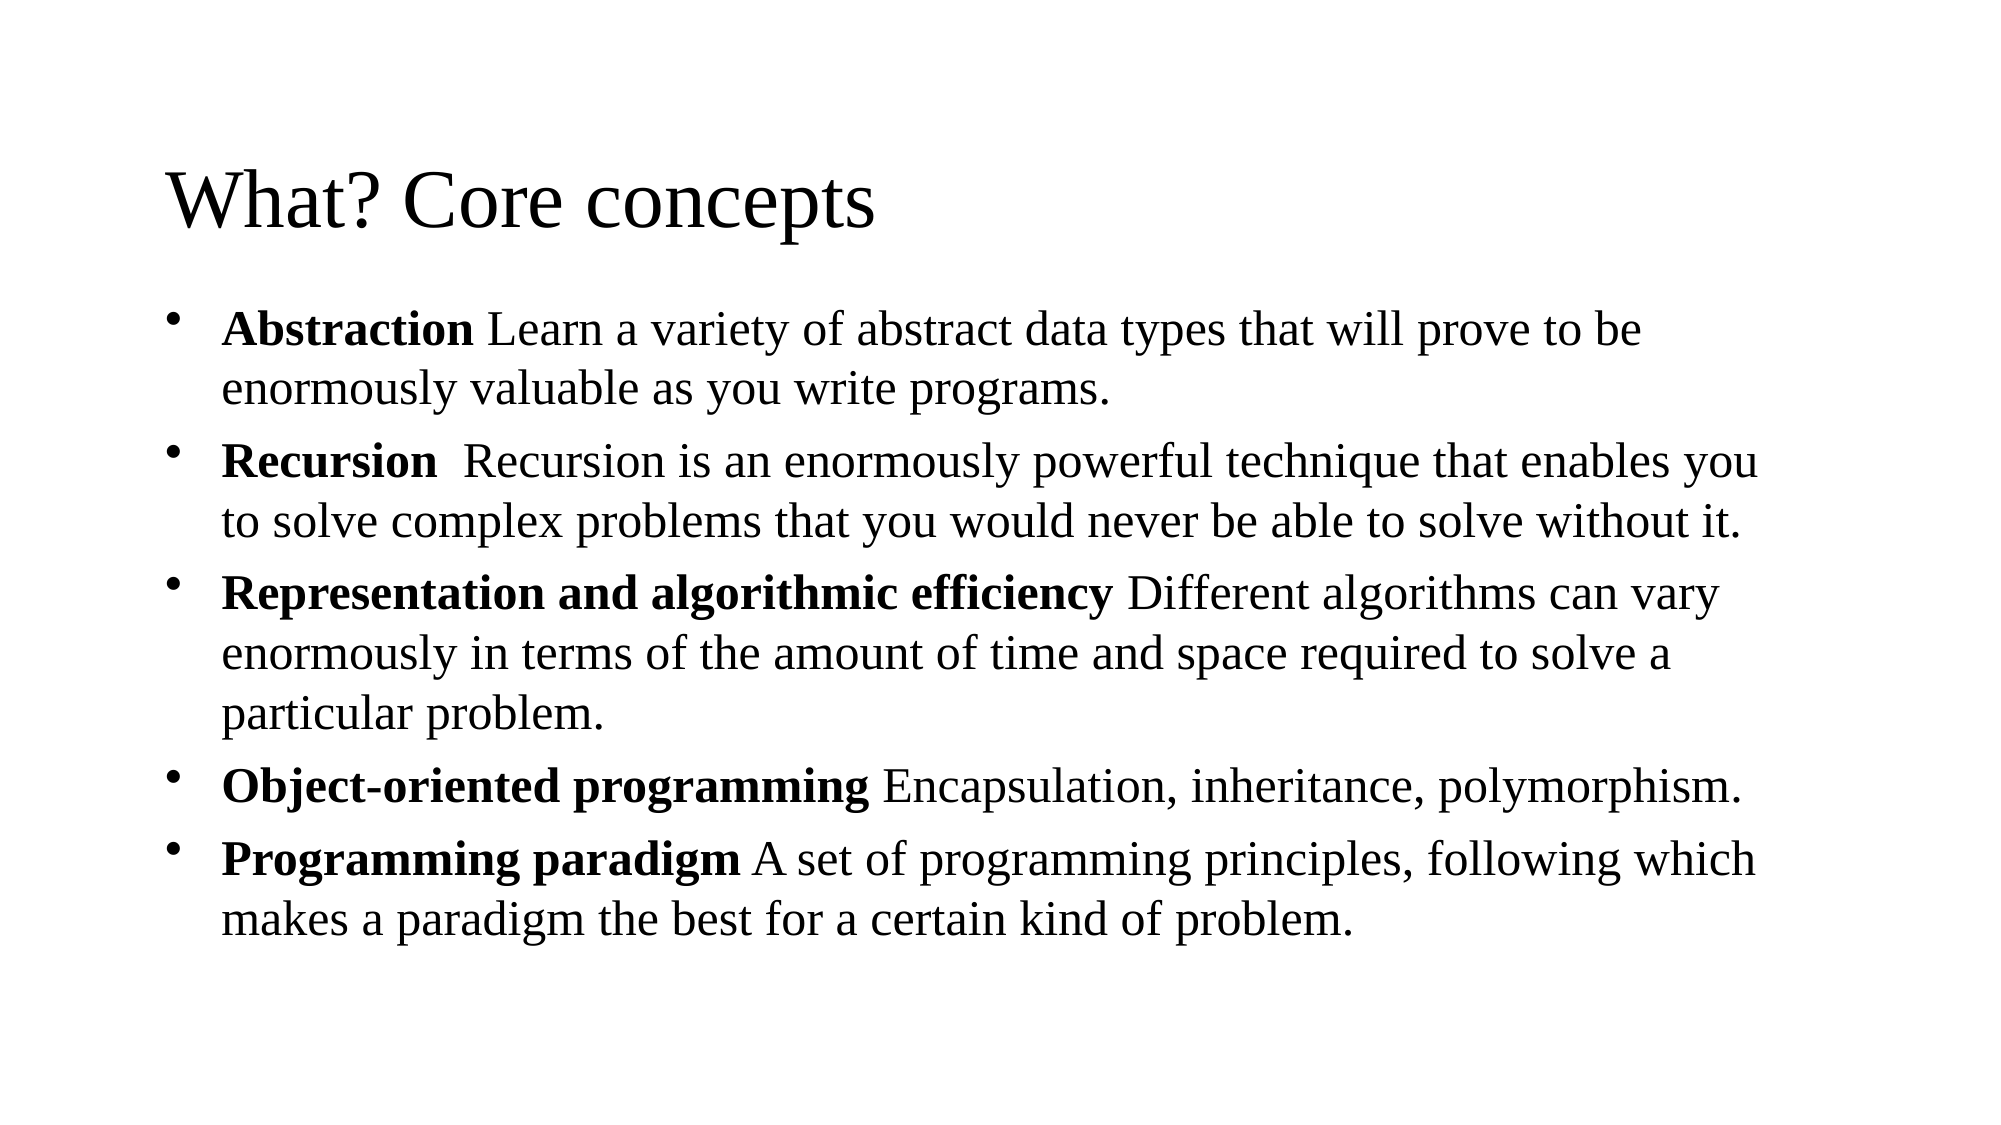

# What? Core concepts
Abstraction Learn a variety of abstract data types that will prove to be enormously valuable as you write programs.
Recursion  Recursion is an enormously powerful technique that enables you to solve complex problems that you would never be able to solve without it.
Representation and algorithmic efficiency Different algorithms can vary enormously in terms of the amount of time and space required to solve a particular problem.
Object-oriented programming Encapsulation, inheritance, polymorphism.
Programming paradigm A set of programming principles, following which makes a paradigm the best for a certain kind of problem.